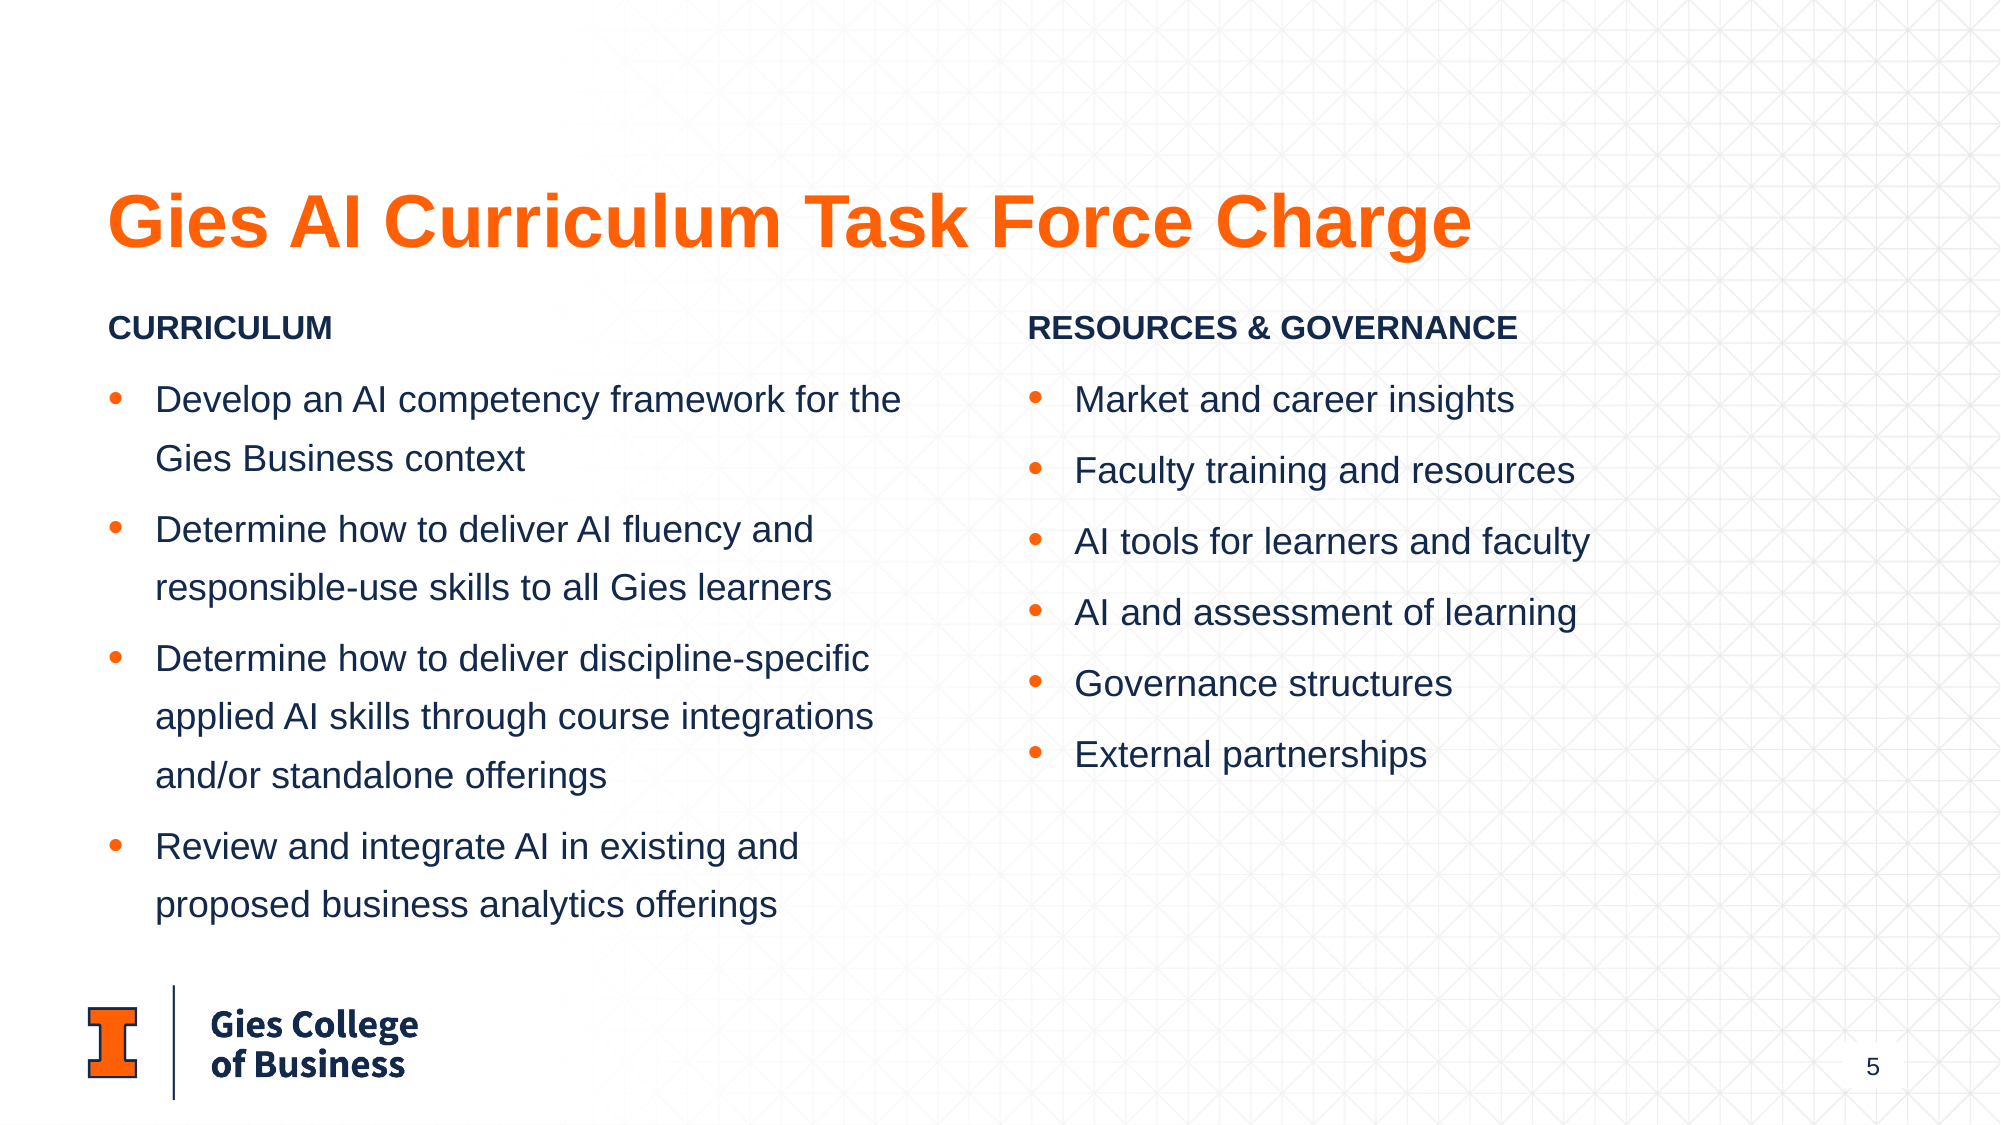

# Gies AI Curriculum Task Force Charge
Curriculum
Resources & GOVERNANCE
Market and career insights
Faculty training and resources
AI tools for learners and faculty
AI and assessment of learning
Governance structures
External partnerships
Develop an AI competency framework for the Gies Business context
Determine how to deliver AI fluency and responsible-use skills to all Gies learners
Determine how to deliver discipline-specific applied AI skills through course integrations and/or standalone offerings
Review and integrate AI in existing and proposed business analytics offerings
5